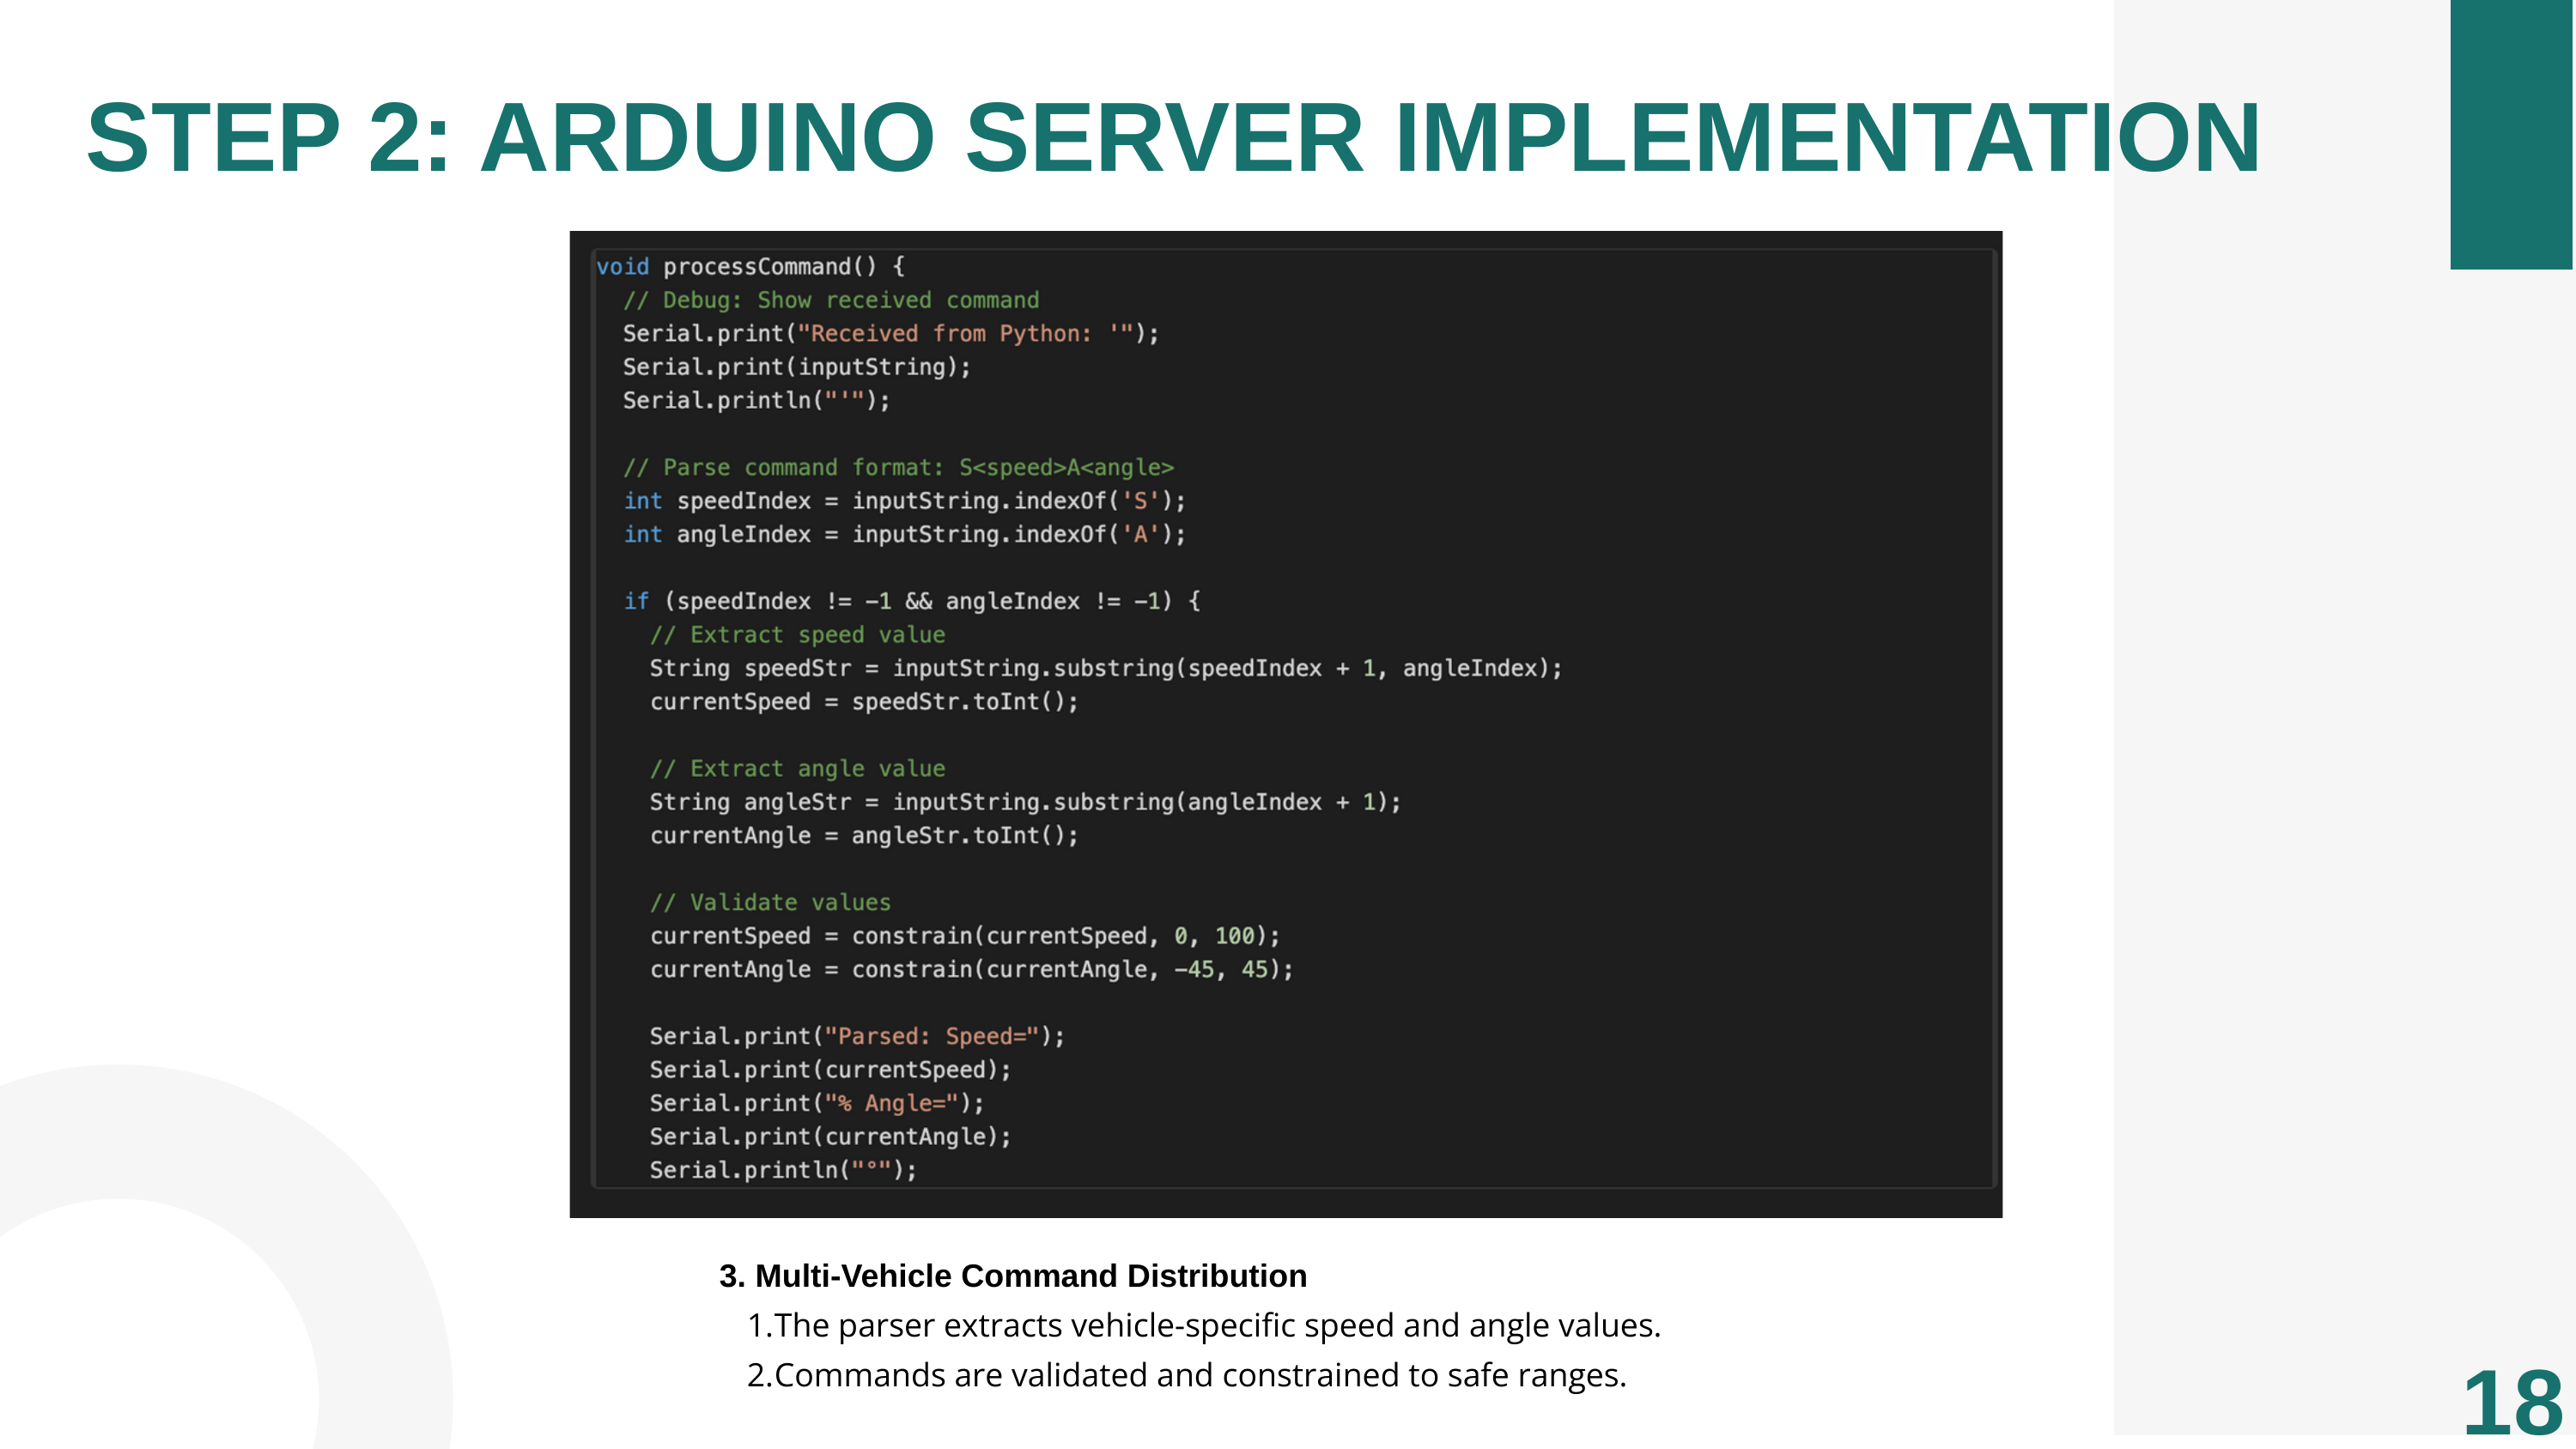

STEP 2: ARDUINO SERVER IMPLEMENTATION

3. Multi-Vehicle Command Distribution
The parser extracts vehicle-specific speed and angle values.
Commands are validated and constrained to safe ranges.
18